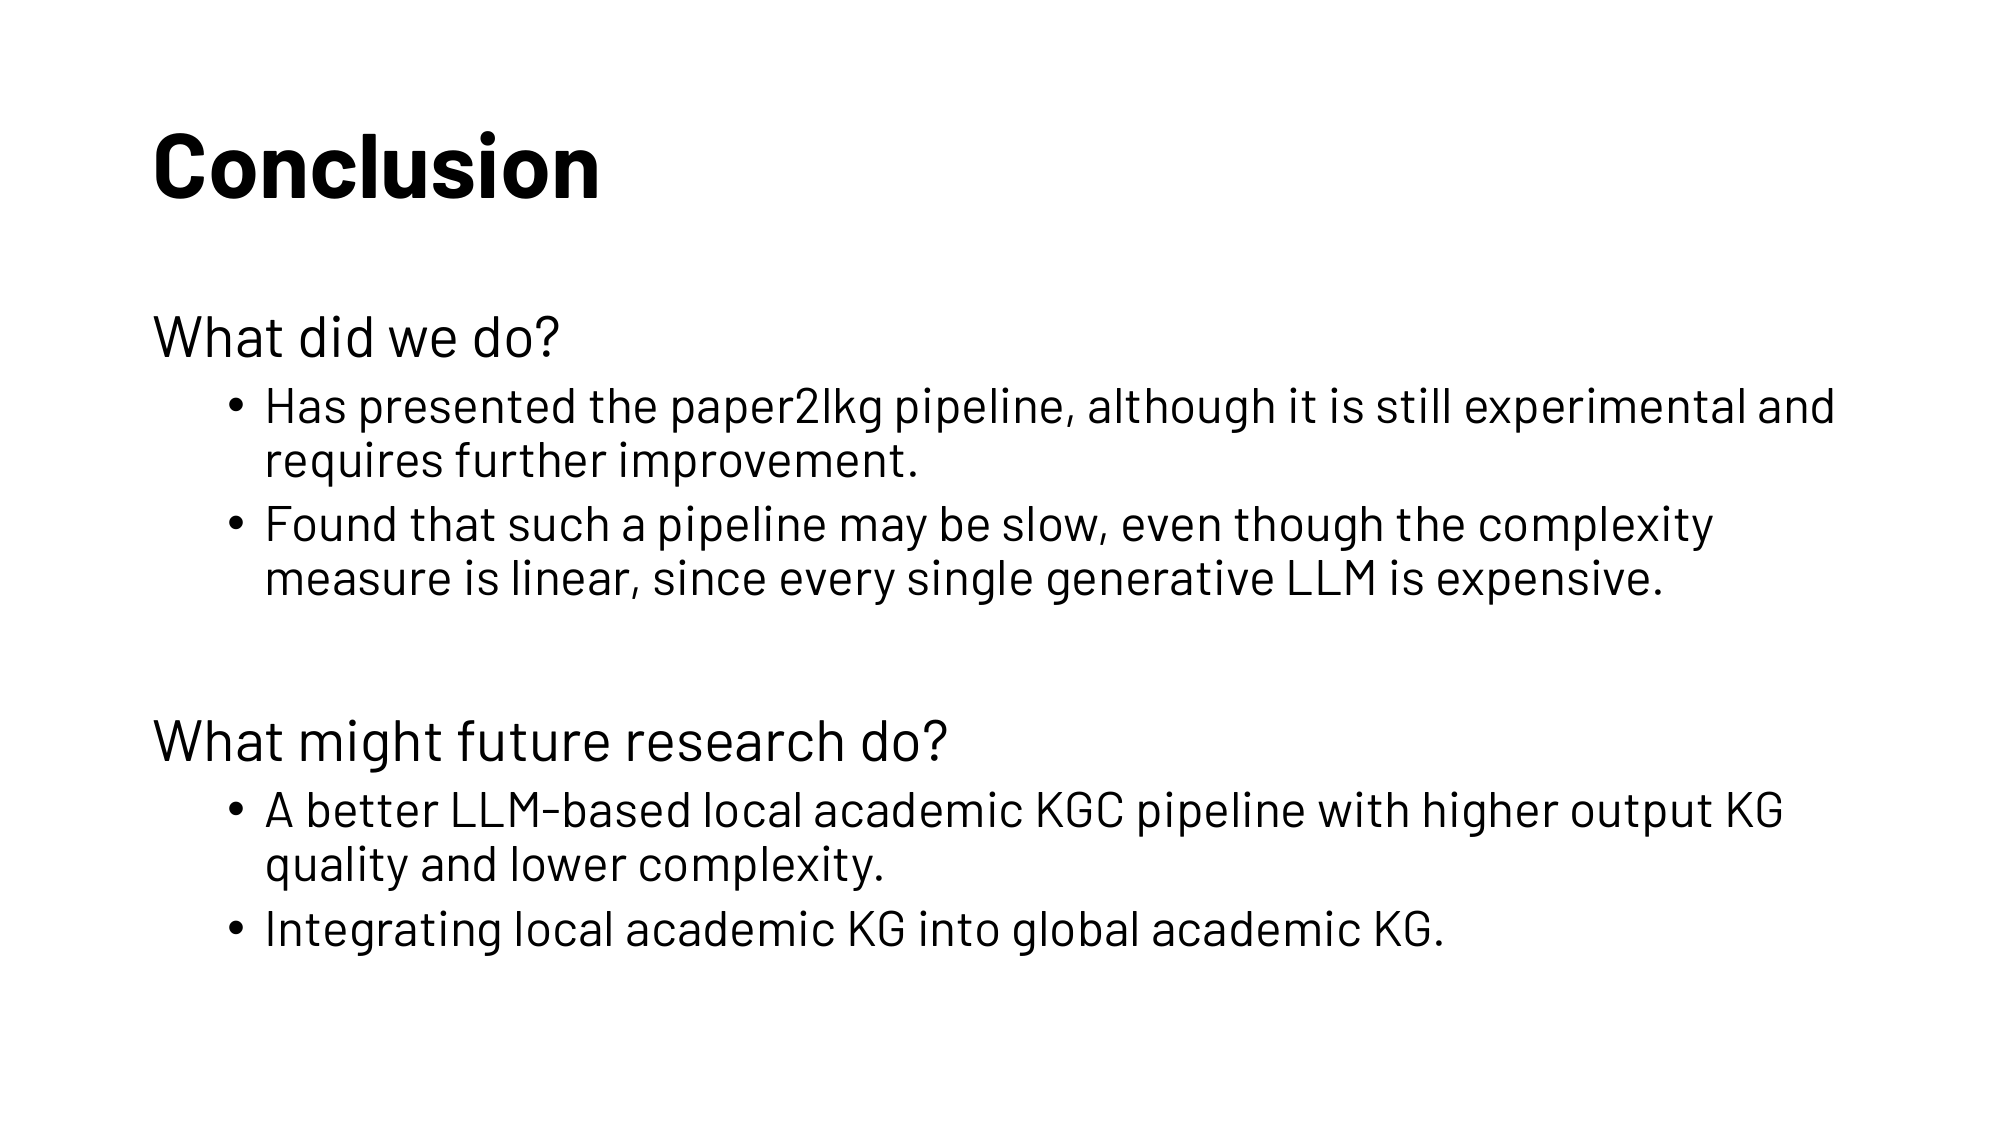

# Conclusion
What did we do?
Has presented the paper2lkg pipeline, although it is still experimental and requires further improvement.
Found that such a pipeline may be slow, even though the complexity measure is linear, since every single generative LLM is expensive.

What might future research do?
A better LLM-based local academic KGC pipeline with higher output KG quality and lower complexity.
Integrating local academic KG into global academic KG.